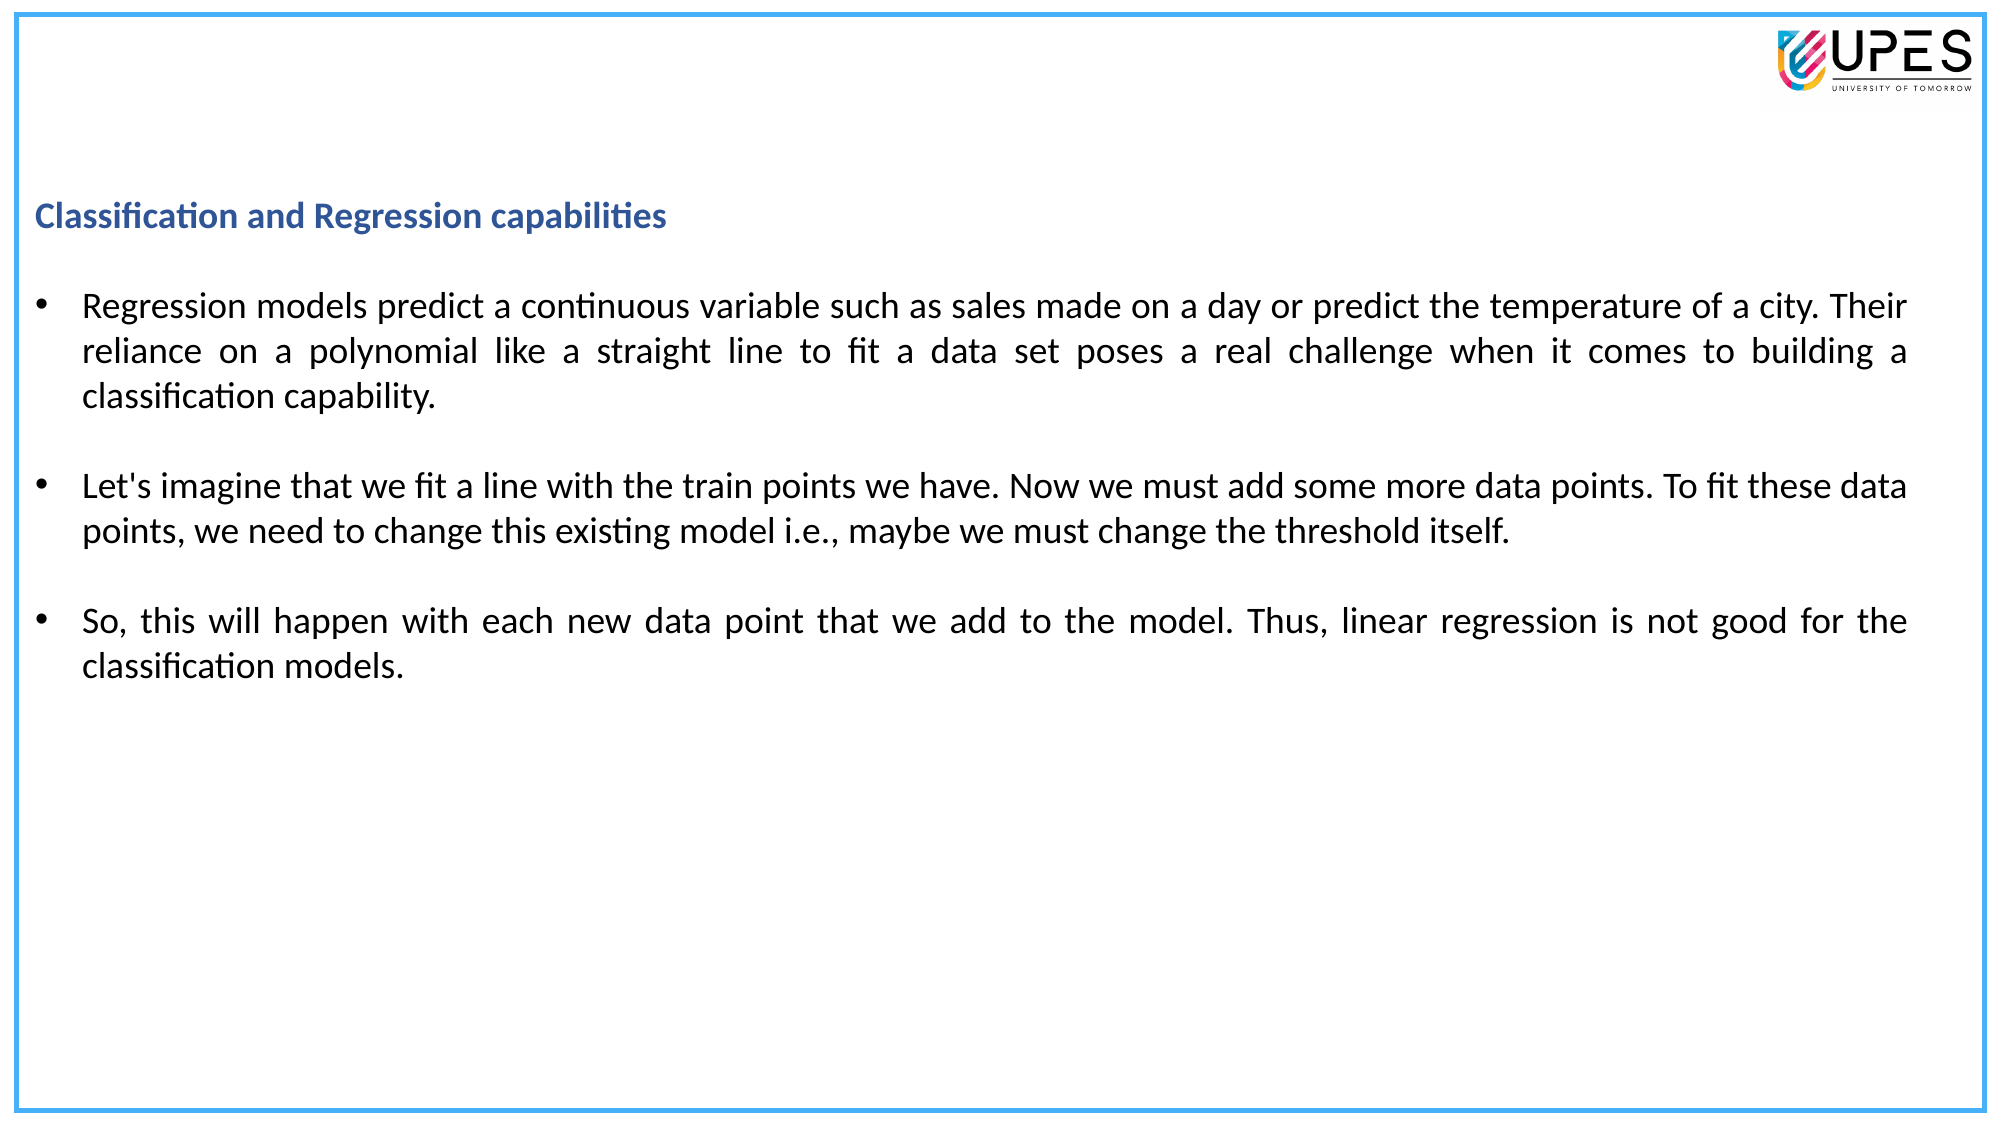

Classification and Regression capabilities

Regression models predict a continuous variable such as sales made on a day or predict the temperature of a city. Their reliance on a polynomial like a straight line to fit a data set poses a real challenge when it comes to building a classification capability.

Let's imagine that we fit a line with the train points we have. Now we must add some more data points. To fit these data points, we need to change this existing model i.e., maybe we must change the threshold itself.

So, this will happen with each new data point that we add to the model. Thus, linear regression is not good for the classification models.